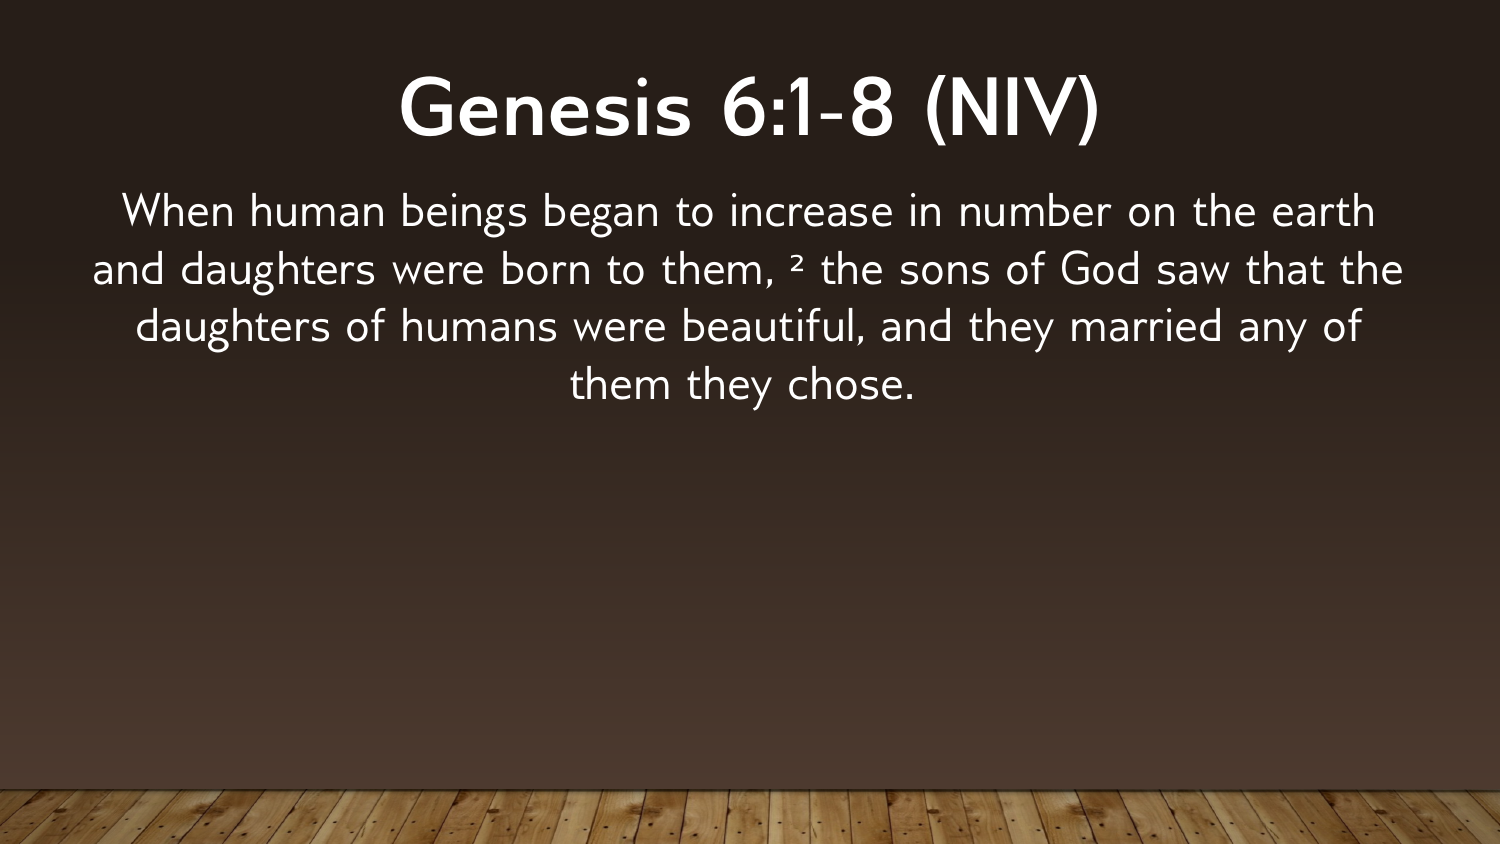

Genesis 6:1-8 (NIV)
When human beings began to increase in number on the earth and daughters were born to them, ² the sons of God saw that the daughters of humans were beautiful, and they married any of them they chose.